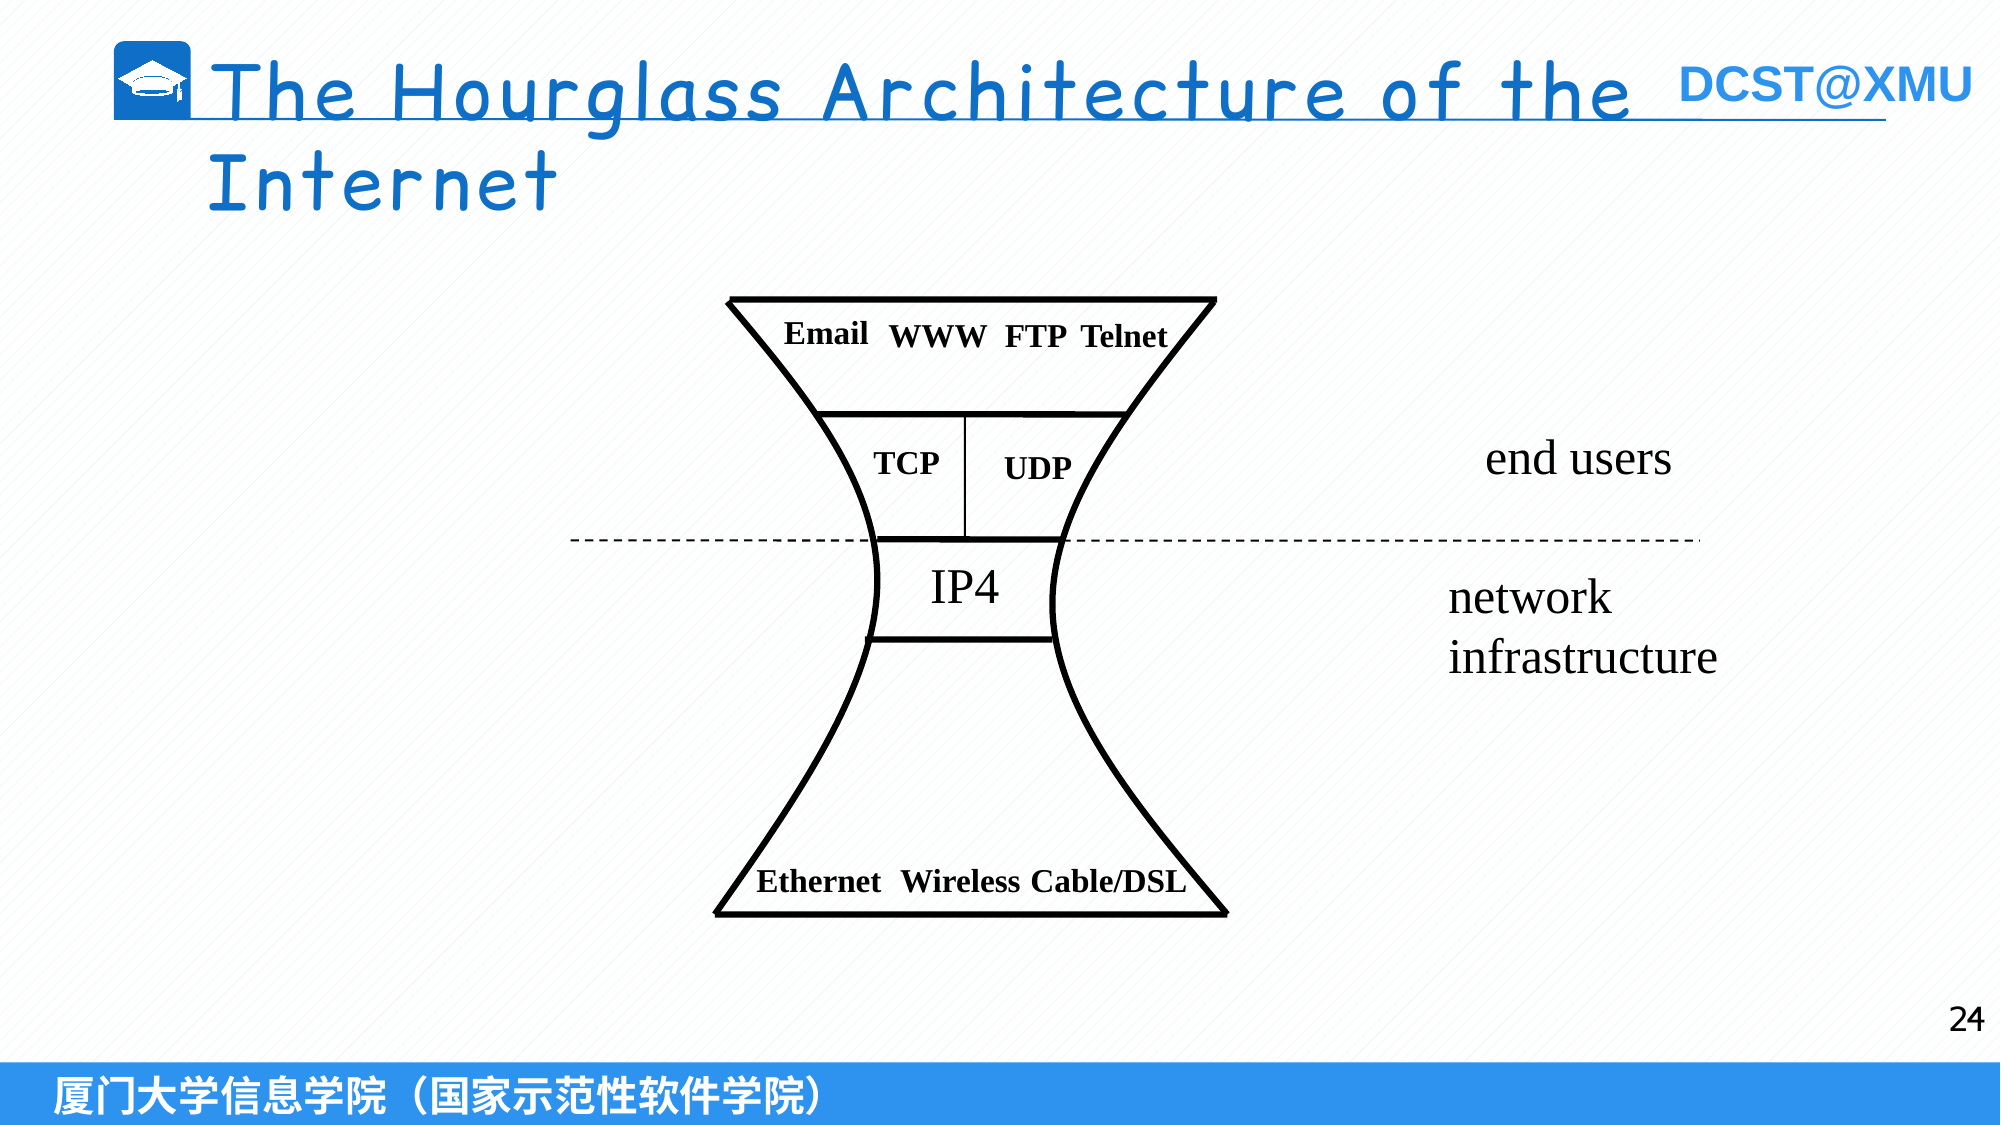

The Hourglass Architecture of the Internet

Email
WWW
FTP
Telnet

TCP
UDP

IP4

Ethernet
Wireless
Cable/DSL

end users
network
infrastructure
24